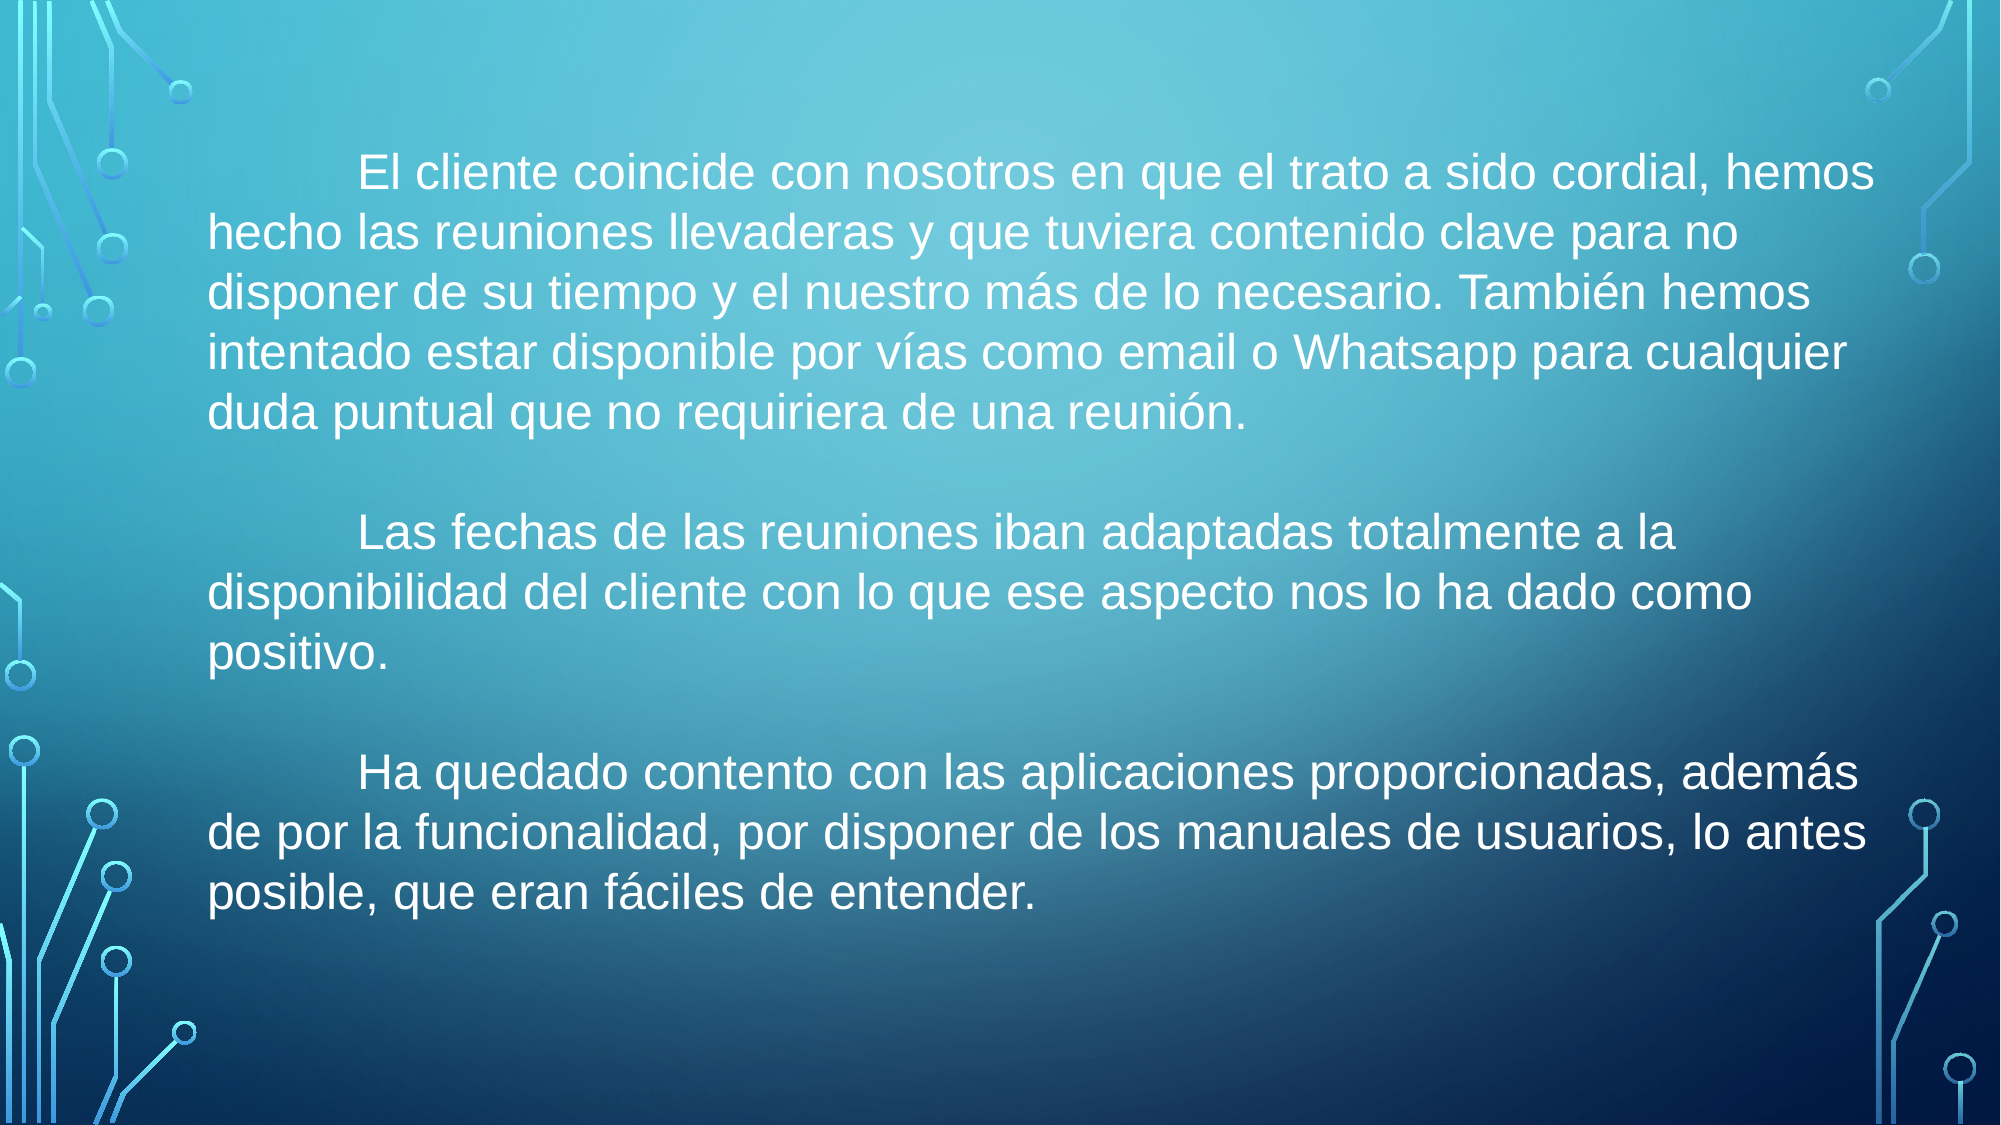

El cliente coincide con nosotros en que el trato a sido cordial, hemos hecho las reuniones llevaderas y que tuviera contenido clave para no disponer de su tiempo y el nuestro más de lo necesario. También hemos intentado estar disponible por vías como email o Whatsapp para cualquier duda puntual que no requiriera de una reunión.

	Las fechas de las reuniones iban adaptadas totalmente a la disponibilidad del cliente con lo que ese aspecto nos lo ha dado como positivo.

	Ha quedado contento con las aplicaciones proporcionadas, además de por la funcionalidad, por disponer de los manuales de usuarios, lo antes posible, que eran fáciles de entender.